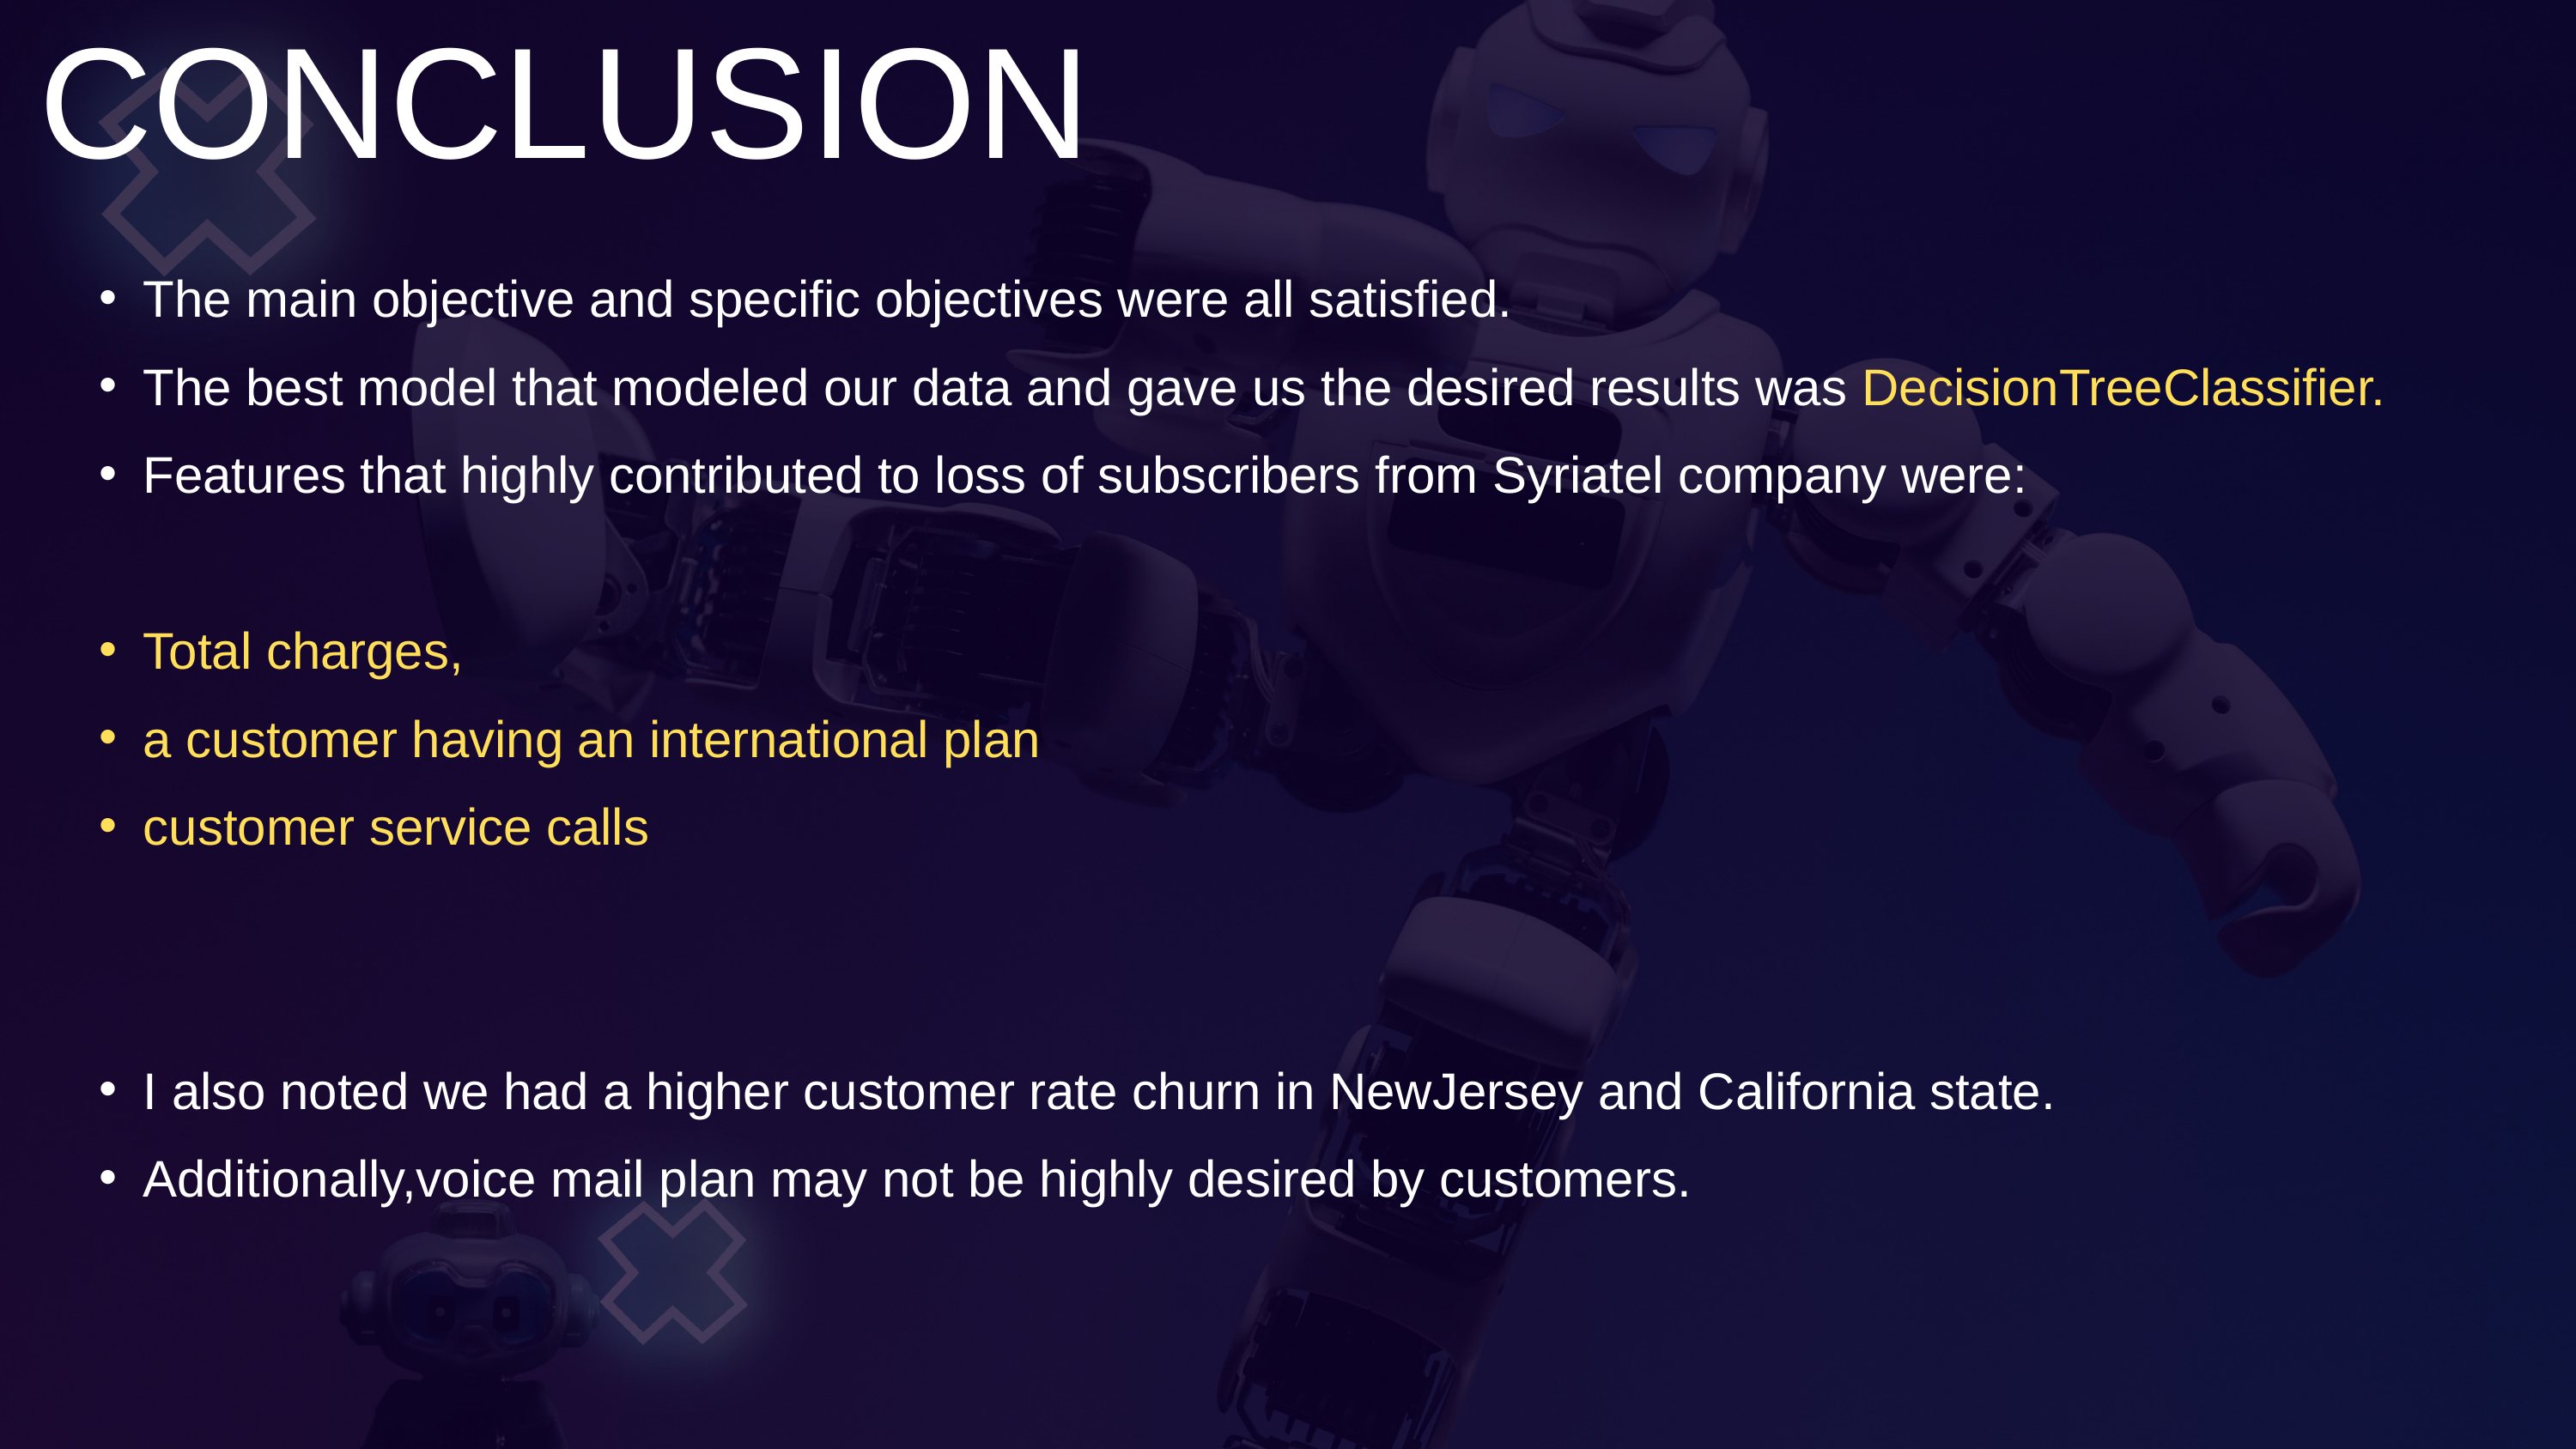

CONCLUSION
The main objective and specific objectives were all satisfied.
The best model that modeled our data and gave us the desired results was DecisionTreeClassifier.
Features that highly contributed to loss of subscribers from Syriatel company were:

Total charges,
a customer having an international plan
customer service calls

I also noted we had a higher customer rate churn in NewJersey and California state.
Additionally,voice mail plan may not be highly desired by customers.